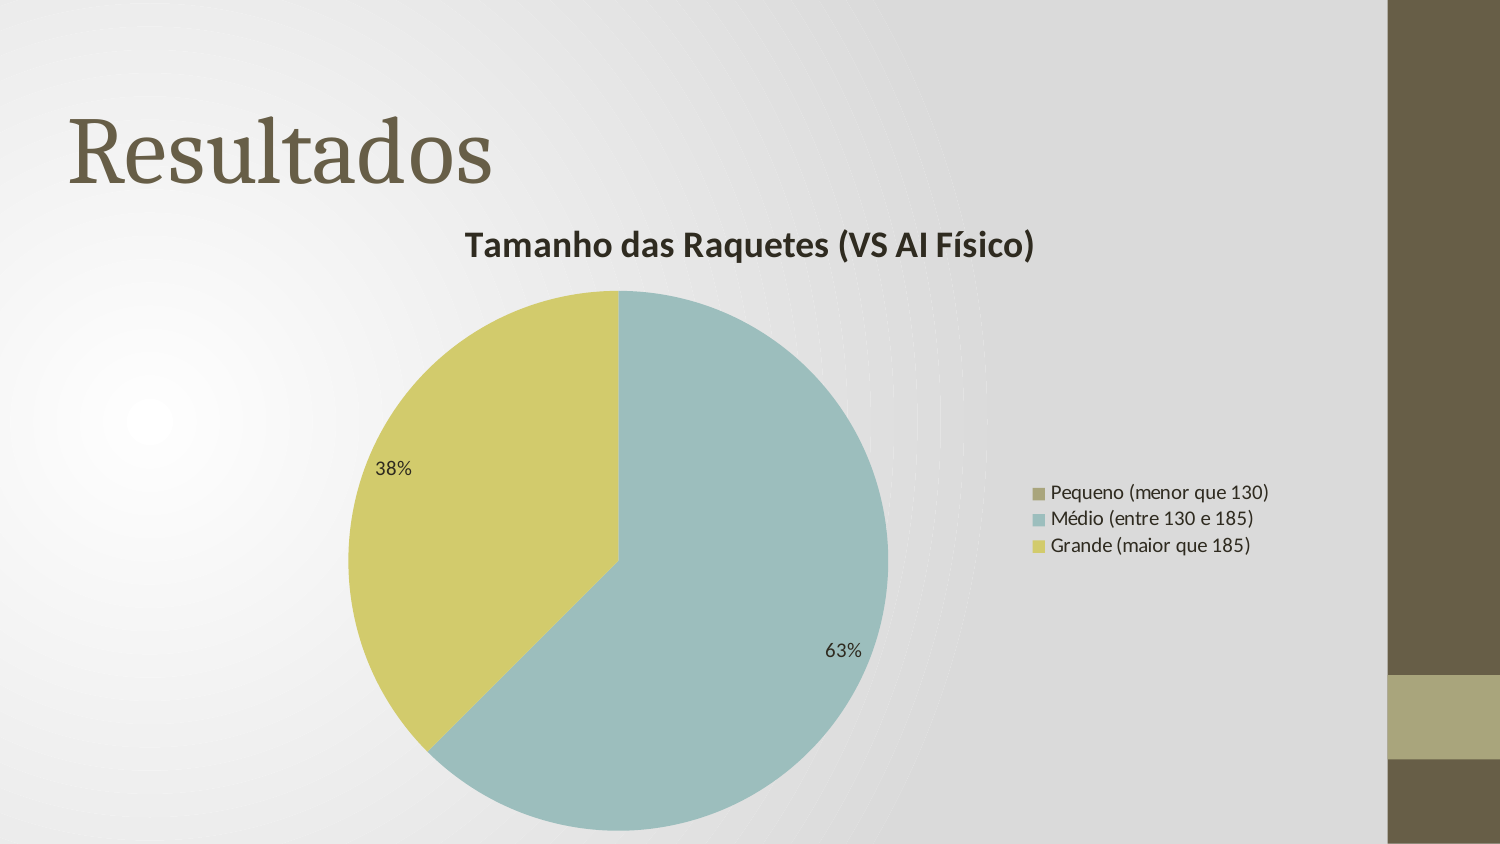

# Resultados

### Chart: Tamanho das Raquetes (VS AI Físico)

| Category |  |
|---|---|
| Pequeno (menor que 130) | 0.0 |
| Médio (entre 130 e 185) | 10.0 |
| Grande (maior que 185) | 6.0 |